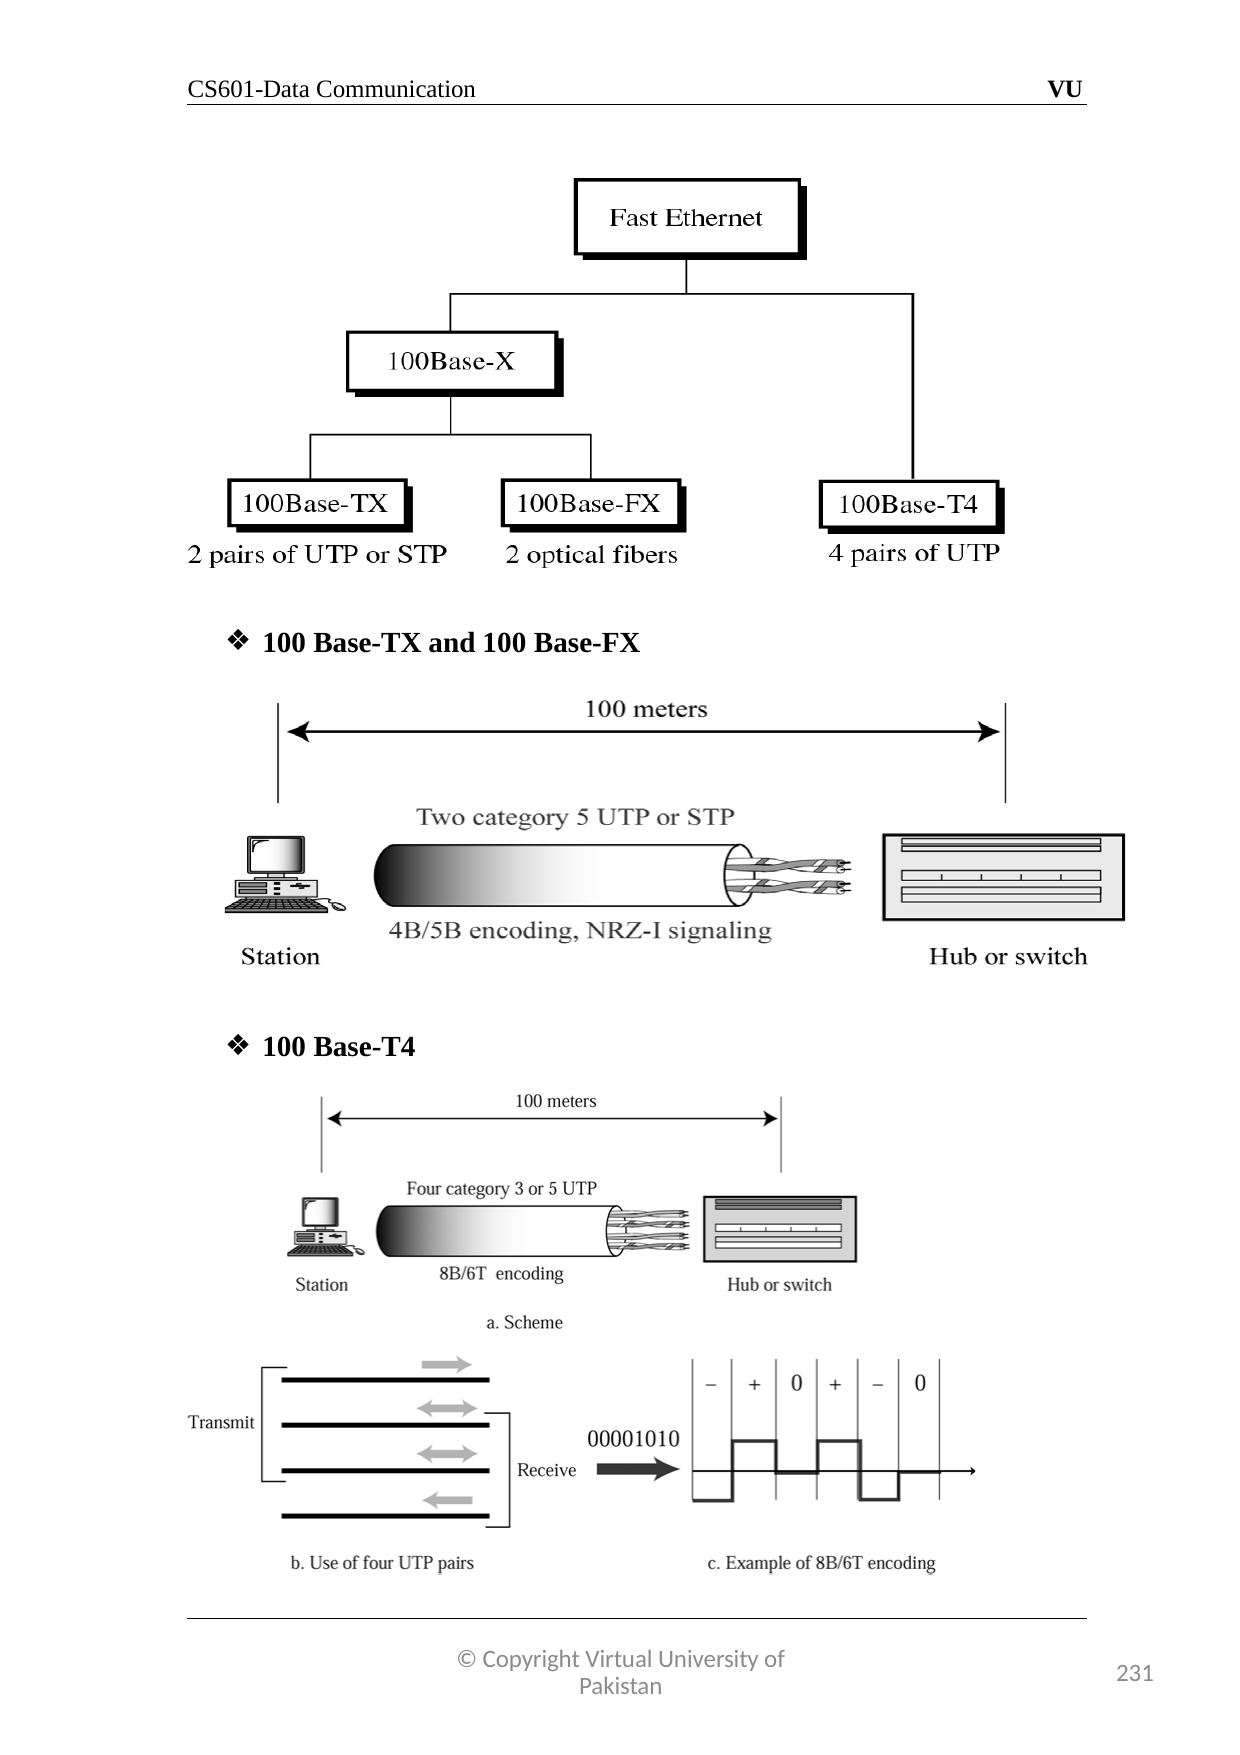

CS601-Data Communication
VU

100 Base-TX and 100 Base-FX

100 Base-T4

© Copyright Virtual University of Pakistan
231